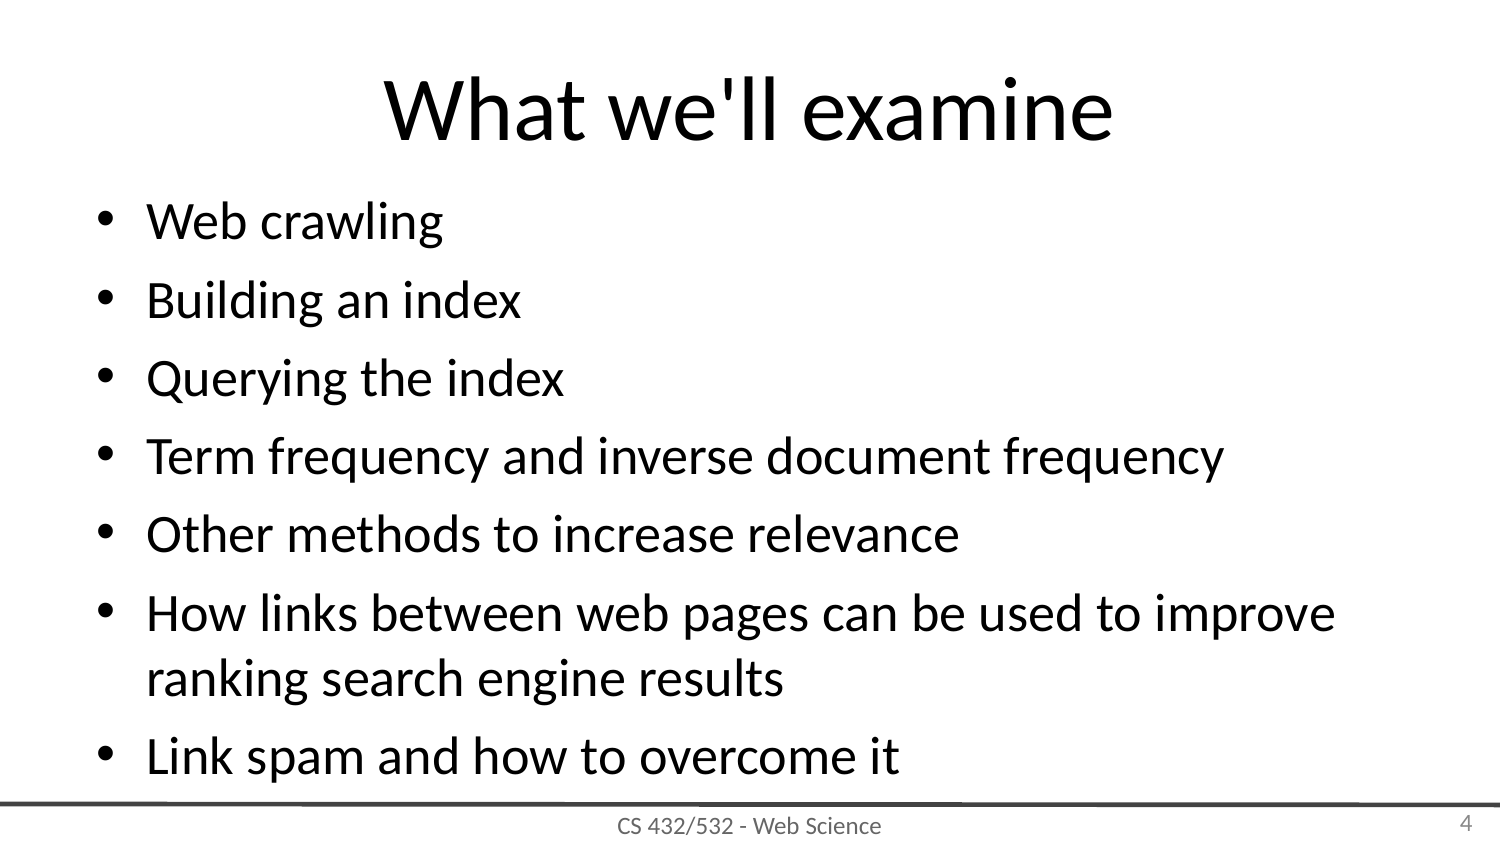

What we'll examine
Web crawling
Building an index
Querying the index
Term frequency and inverse document frequency
Other methods to increase relevance
How links between web pages can be used to improve ranking search engine results
Link spam and how to overcome it
4